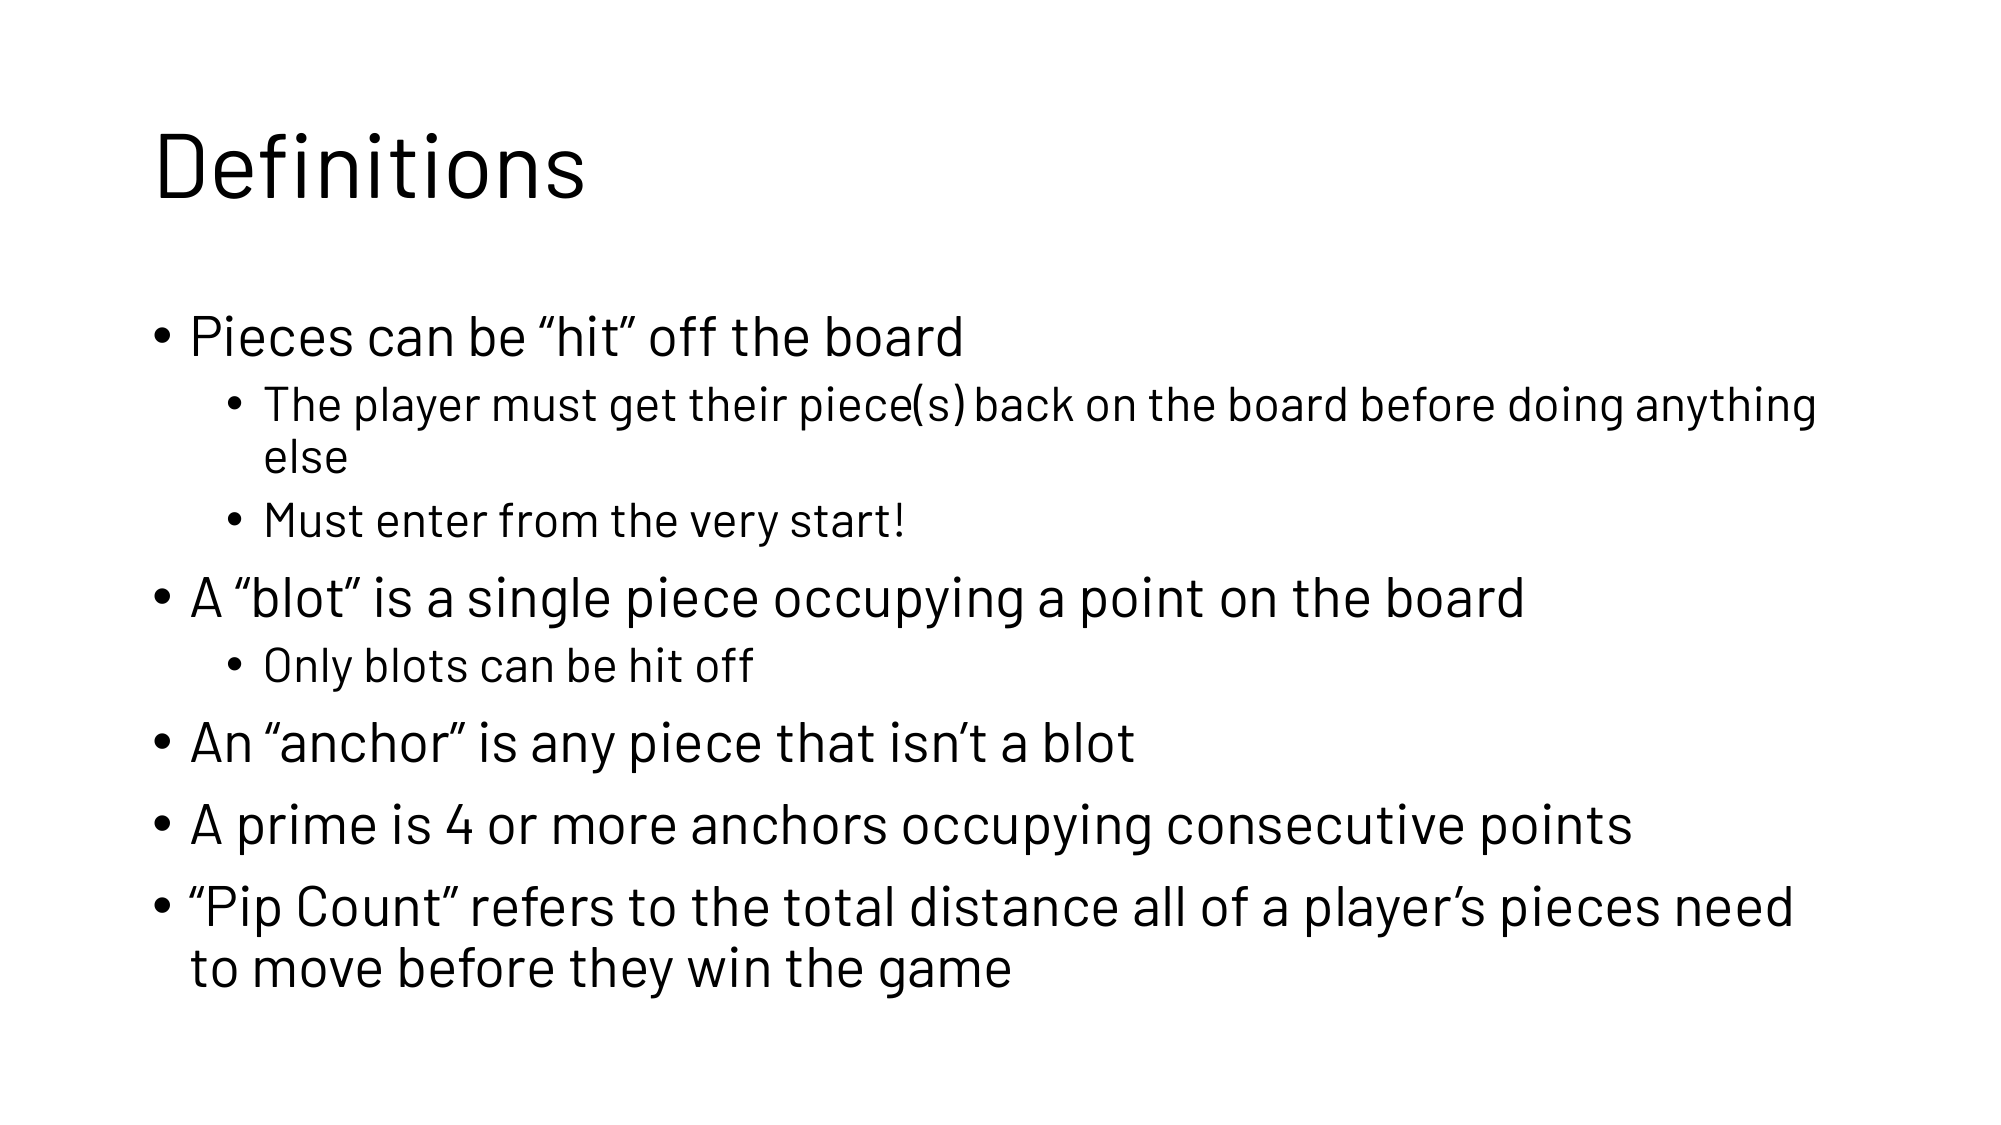

# Definitions
Pieces can be “hit” off the board
The player must get their piece(s) back on the board before doing anything else
Must enter from the very start!
A “blot” is a single piece occupying a point on the board
Only blots can be hit off
An “anchor” is any piece that isn’t a blot
A prime is 4 or more anchors occupying consecutive points
“Pip Count” refers to the total distance all of a player’s pieces need to move before they win the game